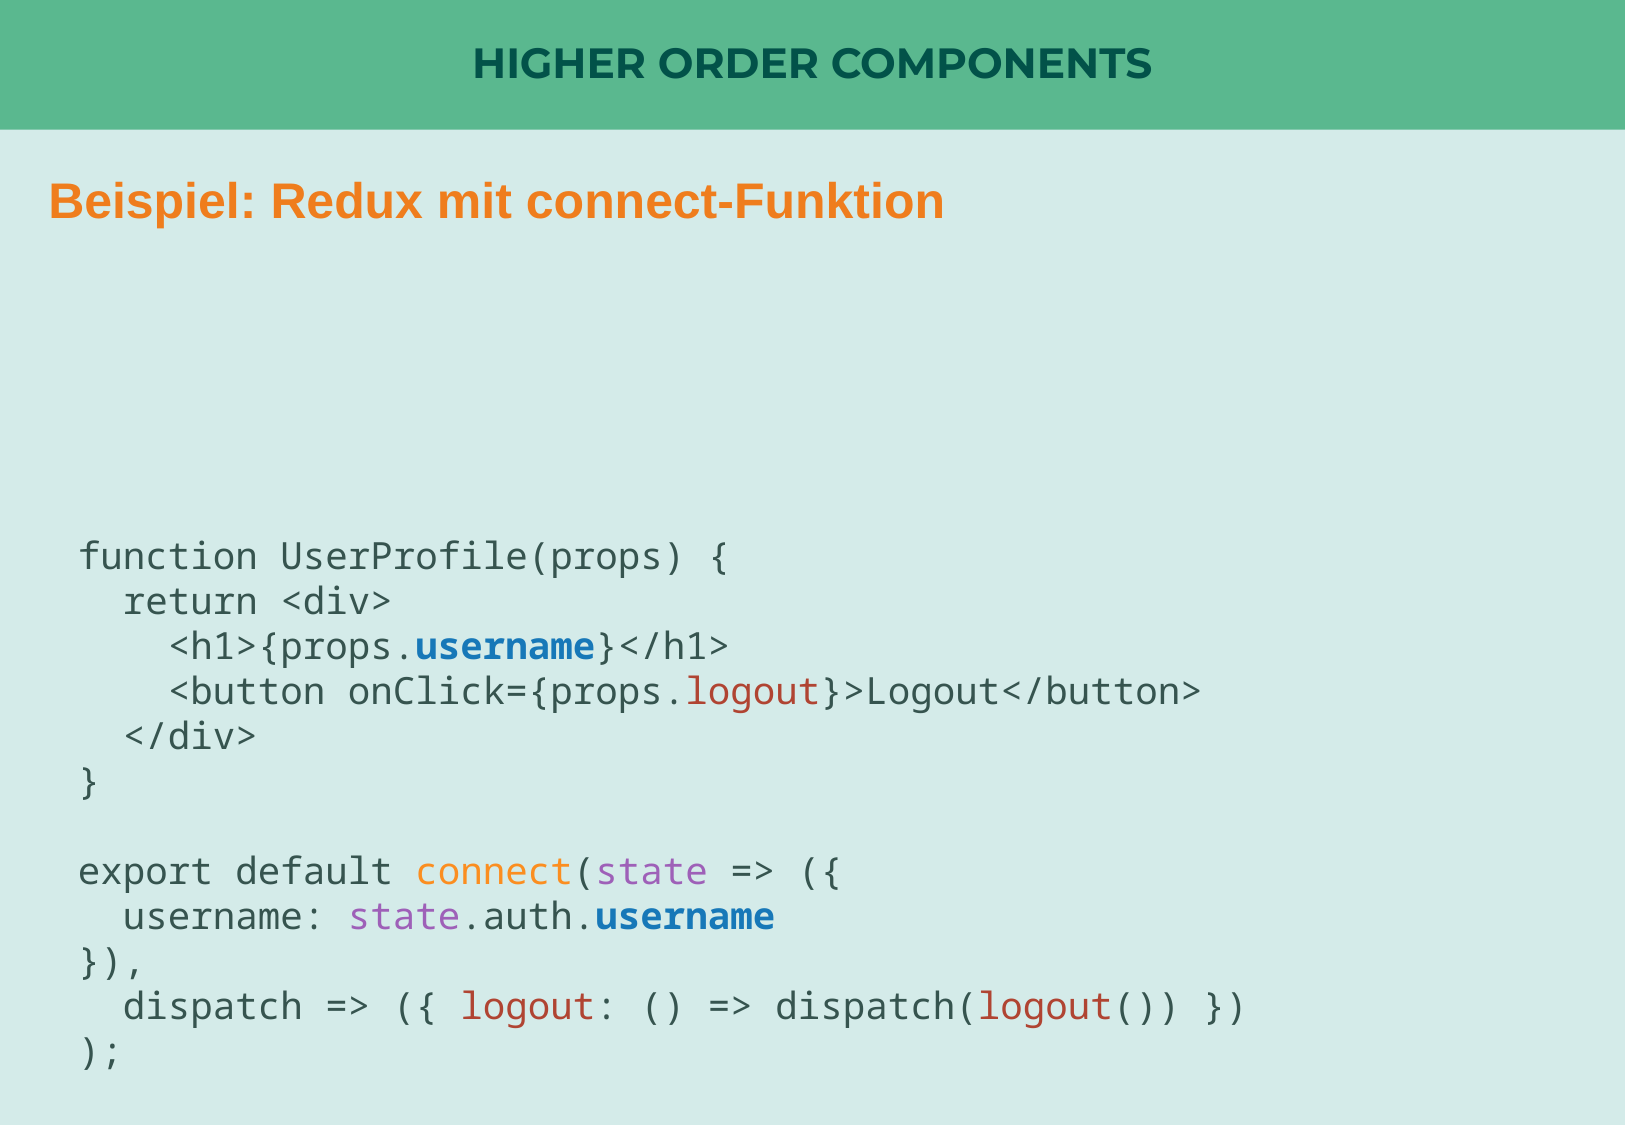

# Higher order Components
Beispiel: Redux mit connect-Funktion
function UserProfile(props) {
  return <div>
    <h1>{props.username}</h1>
    <button onClick={props.logout}>Logout</button>
  </div>
}

export default connect(state => ({
  username: state.auth.username
}),
  dispatch => ({ logout: () => dispatch(logout()) })
);

Beispiel: ChatPage oder Tabs

Beispiel: UserStatsPage für fetch ?